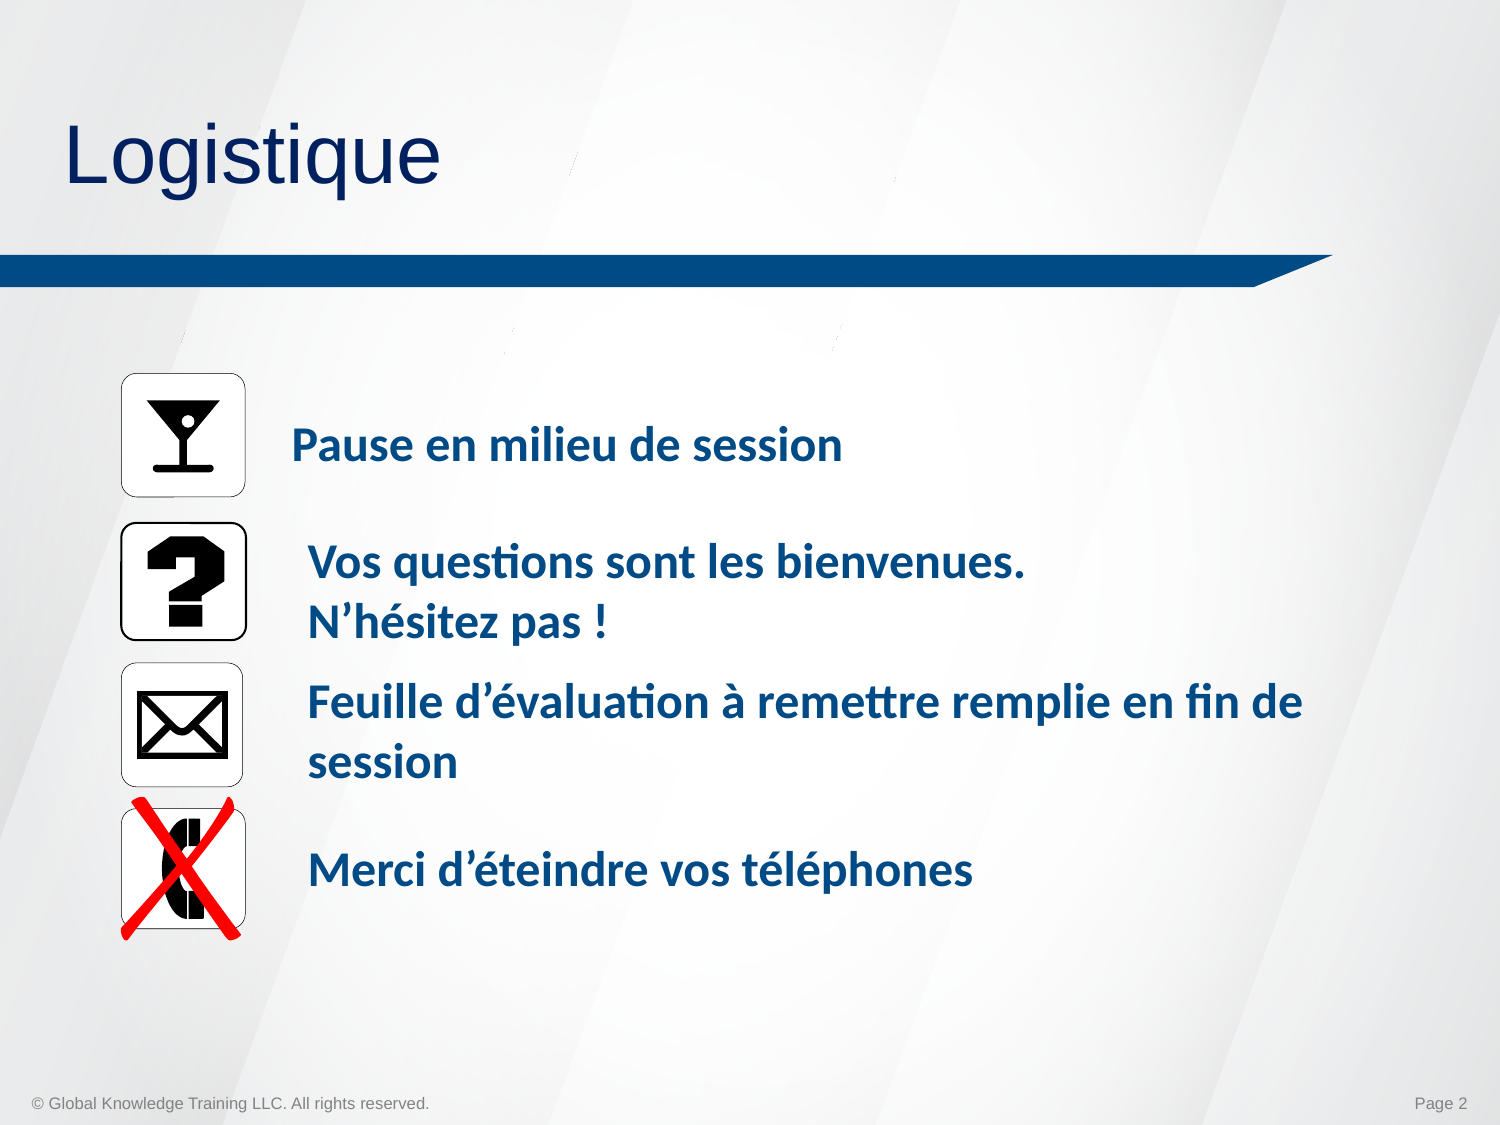

# Logistique

Pause en milieu de session
Vos questions sont les bienvenues.
N’hésitez pas !

Feuille d’évaluation à remettre remplie en fin de session

Merci d’éteindre vos téléphones